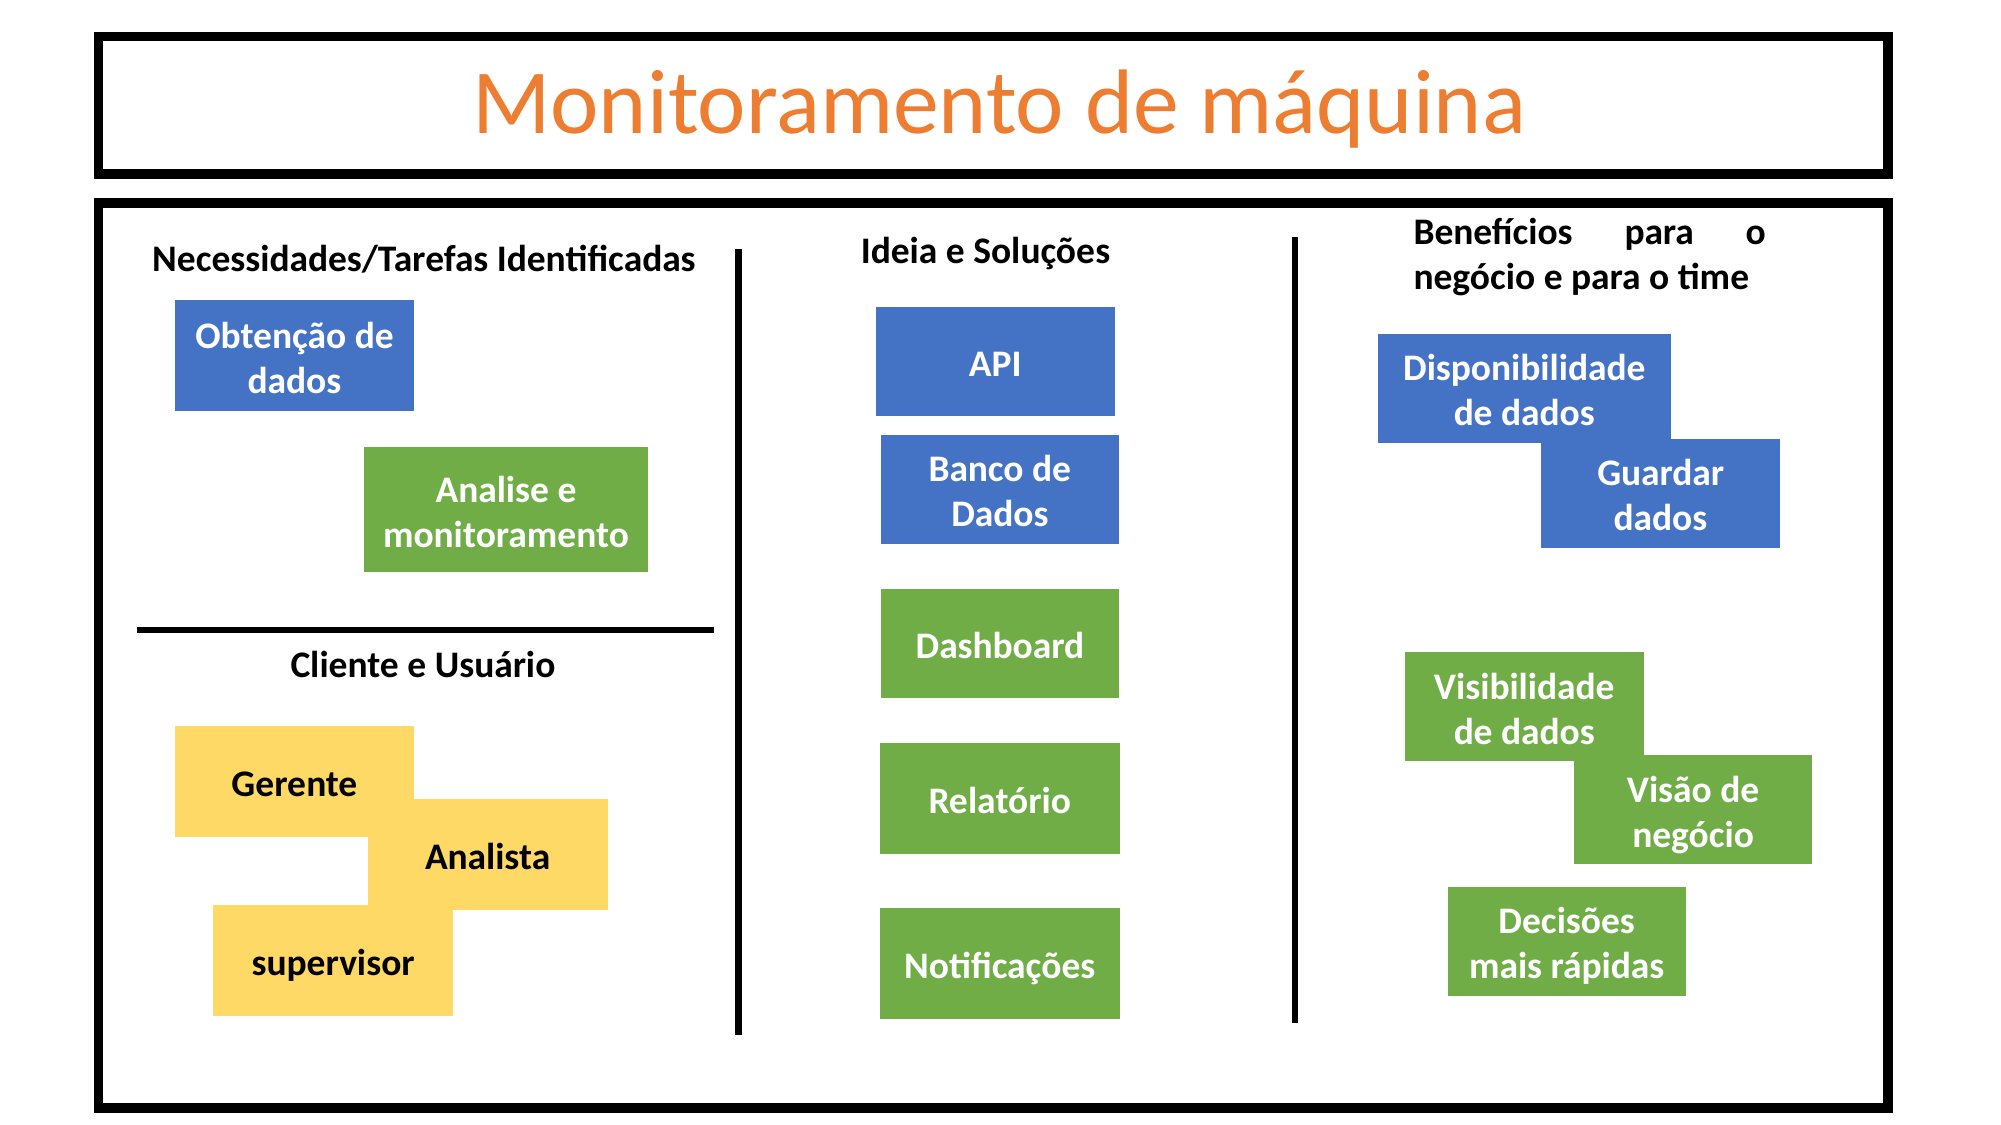

Monitoramento de máquina

Benefícios para o negócio e para o time
Ideia e Soluções
Necessidades/Tarefas Identificadas
Obtenção de dados
API
Disponibilidade de dados
Banco de Dados
Guardar dados
Analise e monitoramento
Dashboard
Cliente e Usuário
Visibilidade de dados
Gerente
Relatório
Visão de negócio
Analista
Decisões mais rápidas
supervisor
Notificações